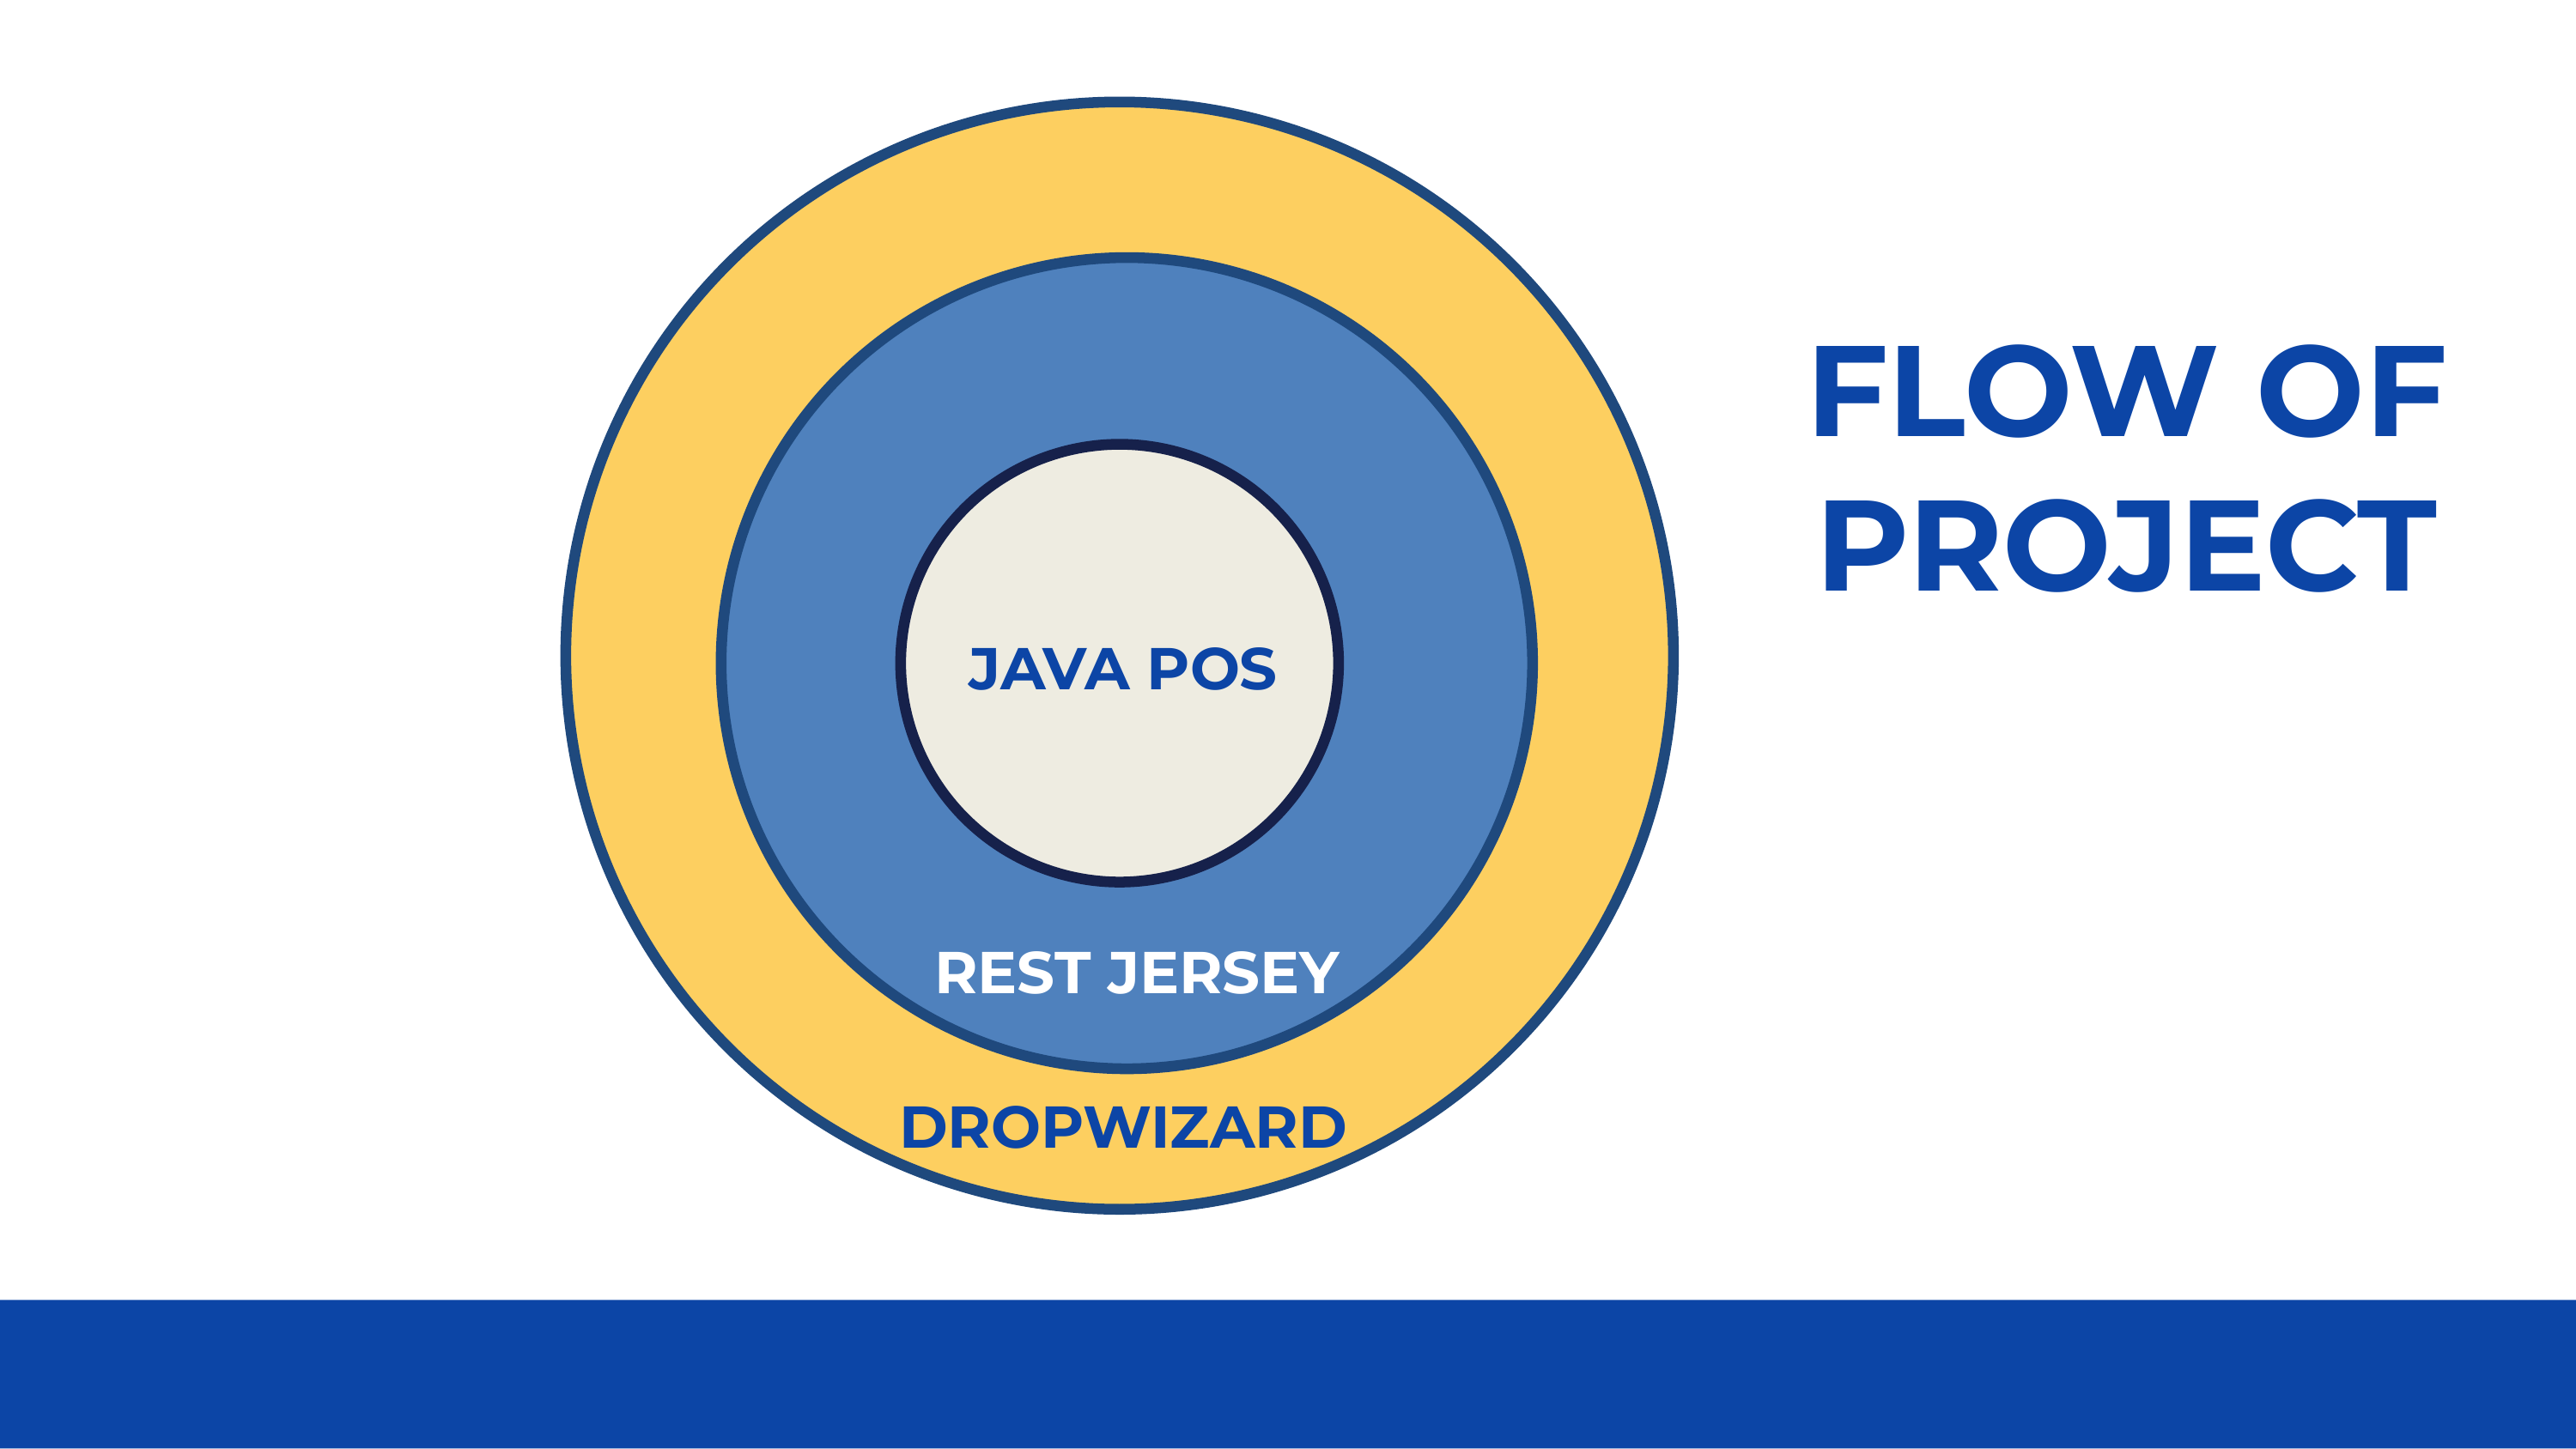

FLOW OF PROJECT

JAVA POS

REST JERSEY
DROPWIZARD